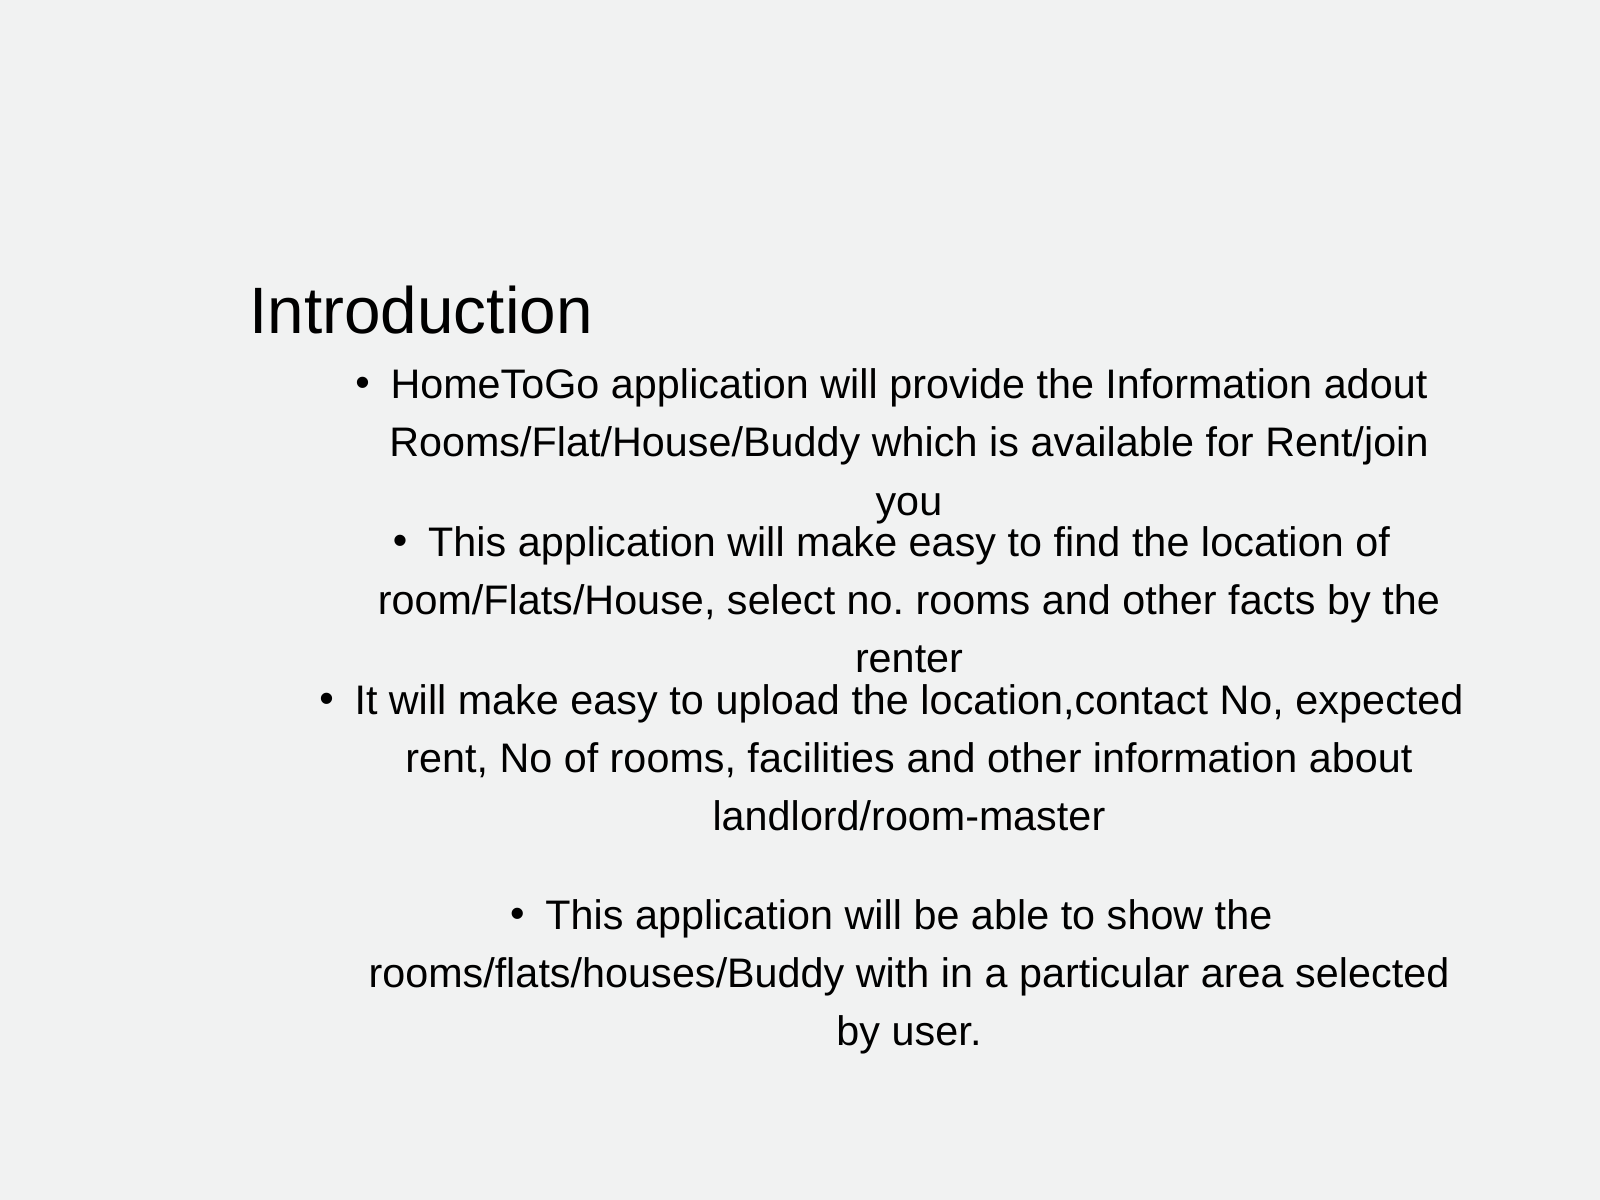

Introduction
HomeToGo application will provide the Information adout Rooms/Flat/House/Buddy which is available for Rent/join you
This application will make easy to find the location of room/Flats/House, select no. rooms and other facts by the renter
It will make easy to upload the location,contact No, expected rent, No of rooms, facilities and other information about landlord/room-master
This application will be able to show the rooms/flats/houses/Buddy with in a particular area selected by user.